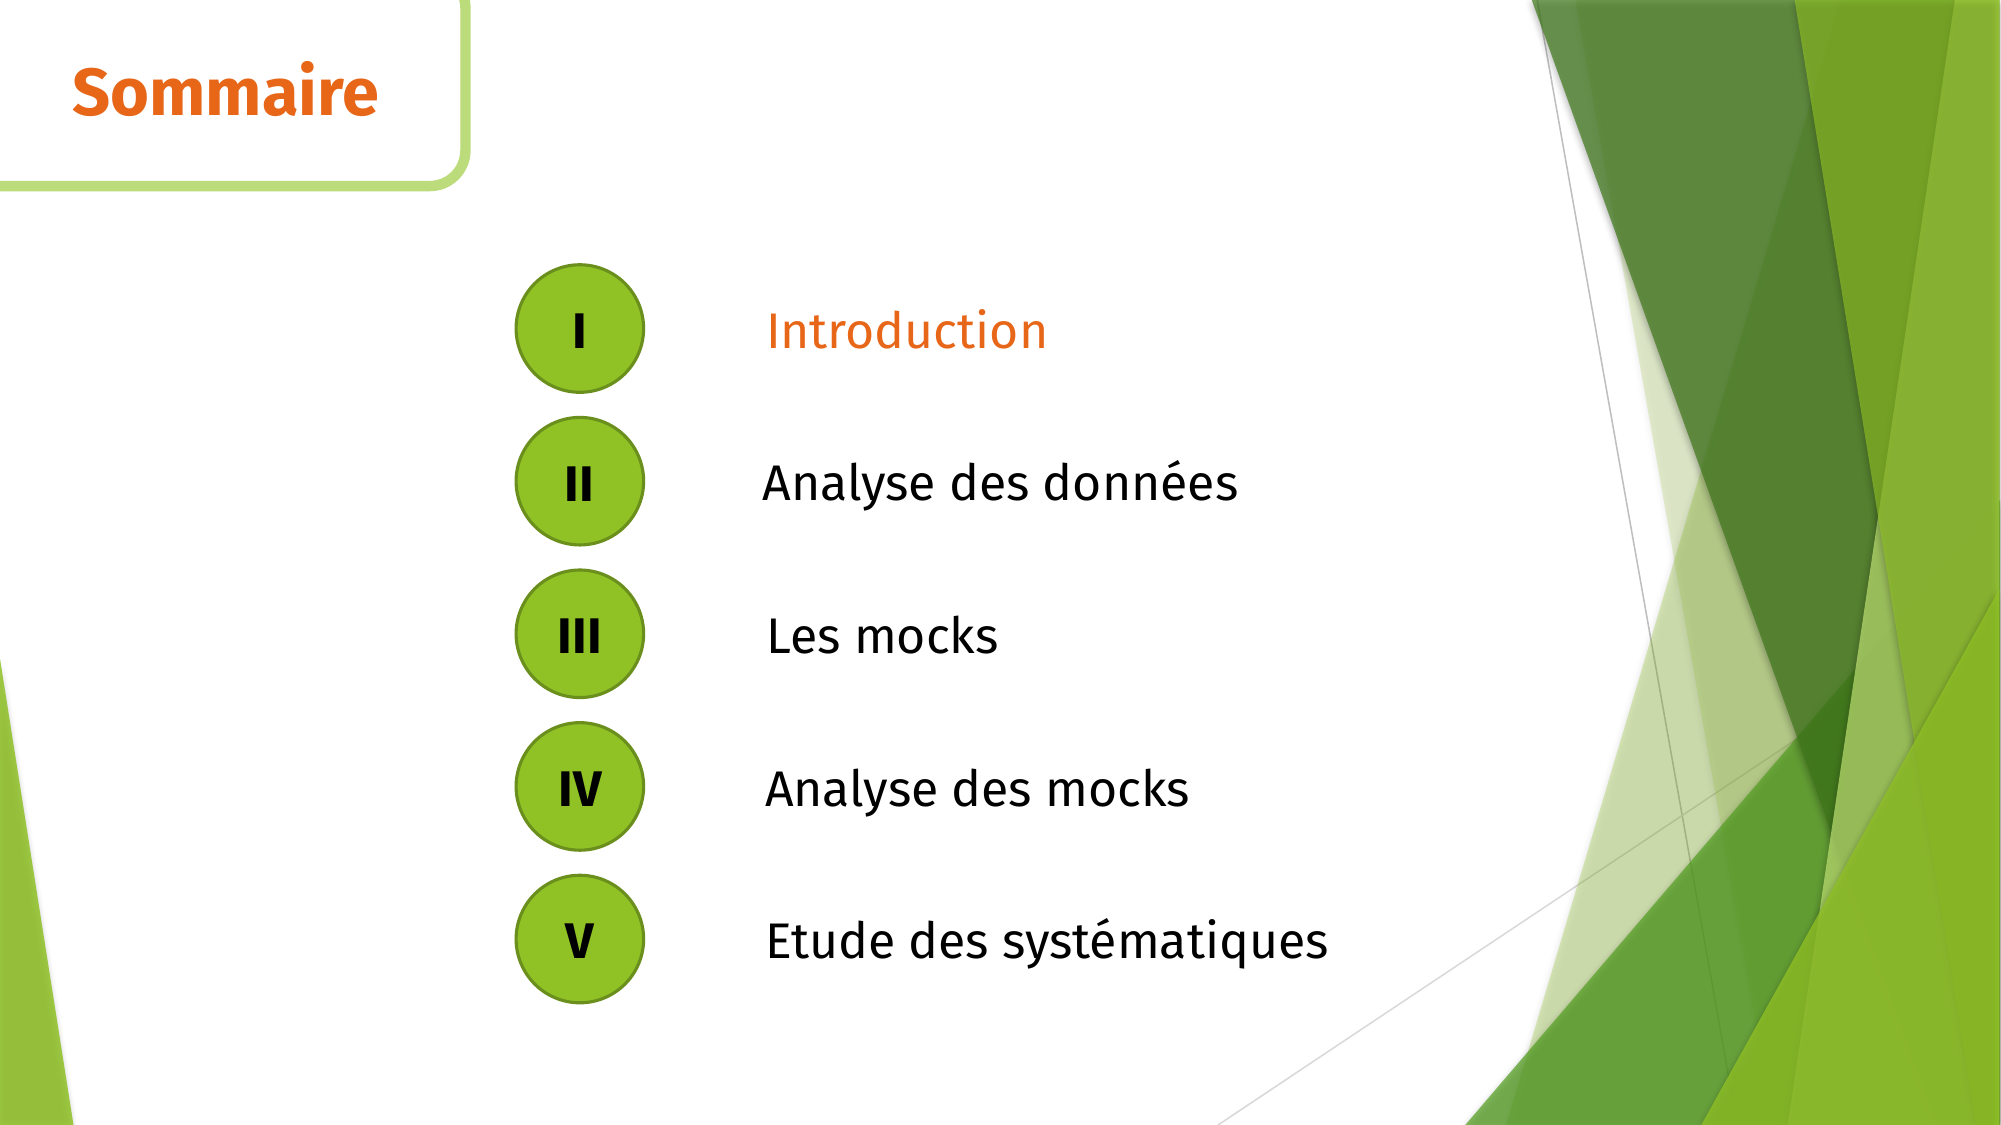

Sommaire
I
Introduction
II
Analyse des données
III
Les mocks
IV
Analyse des mocks
V
Etude des systématiques